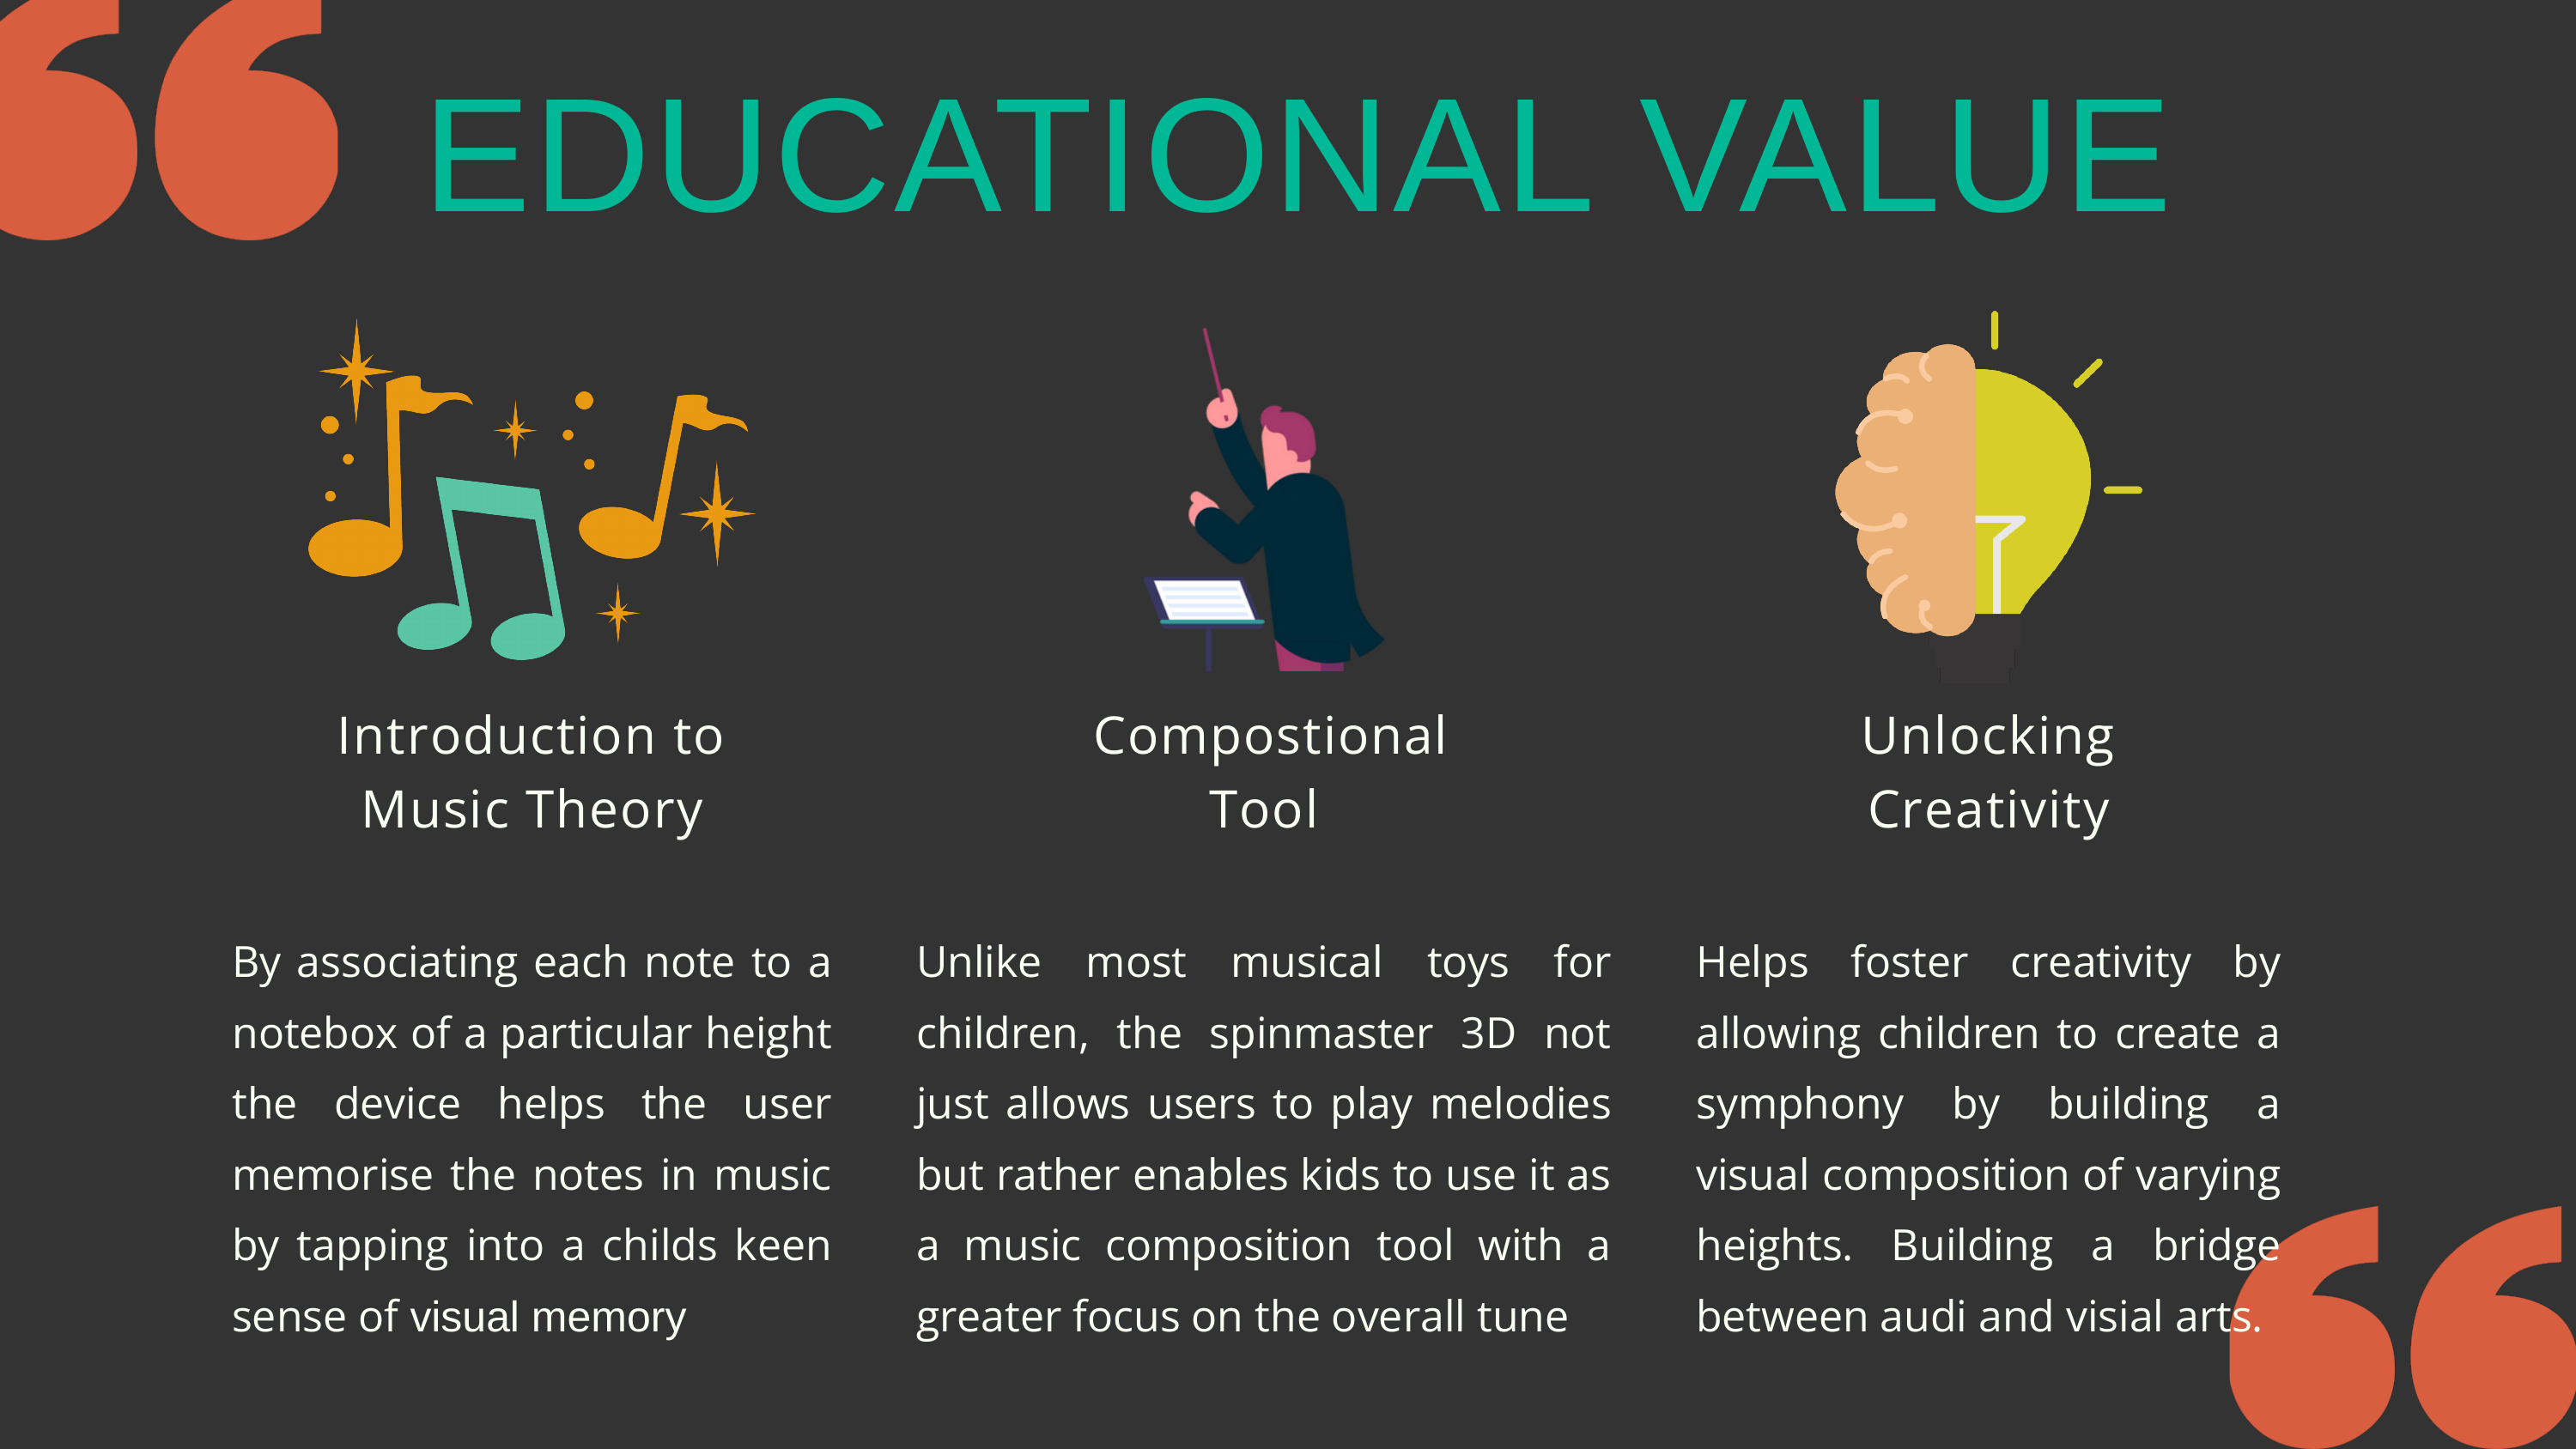

EDUCATIONAL VALUE

 Compostional Tool
Unlike most musical toys for children, the spinmaster 3D not just allows users to play melodies but rather enables kids to use it as a music composition tool with a greater focus on the overall tune

Unlocking Creativity
Helps foster creativity by allowing children to create a symphony by building a visual composition of varying heights. Building a bridge between audi and visial arts.

Introduction to Music Theory
By associating each note to a notebox of a particular height the device helps the user memorise the notes in music by tapping into a childs keen sense of visual memory